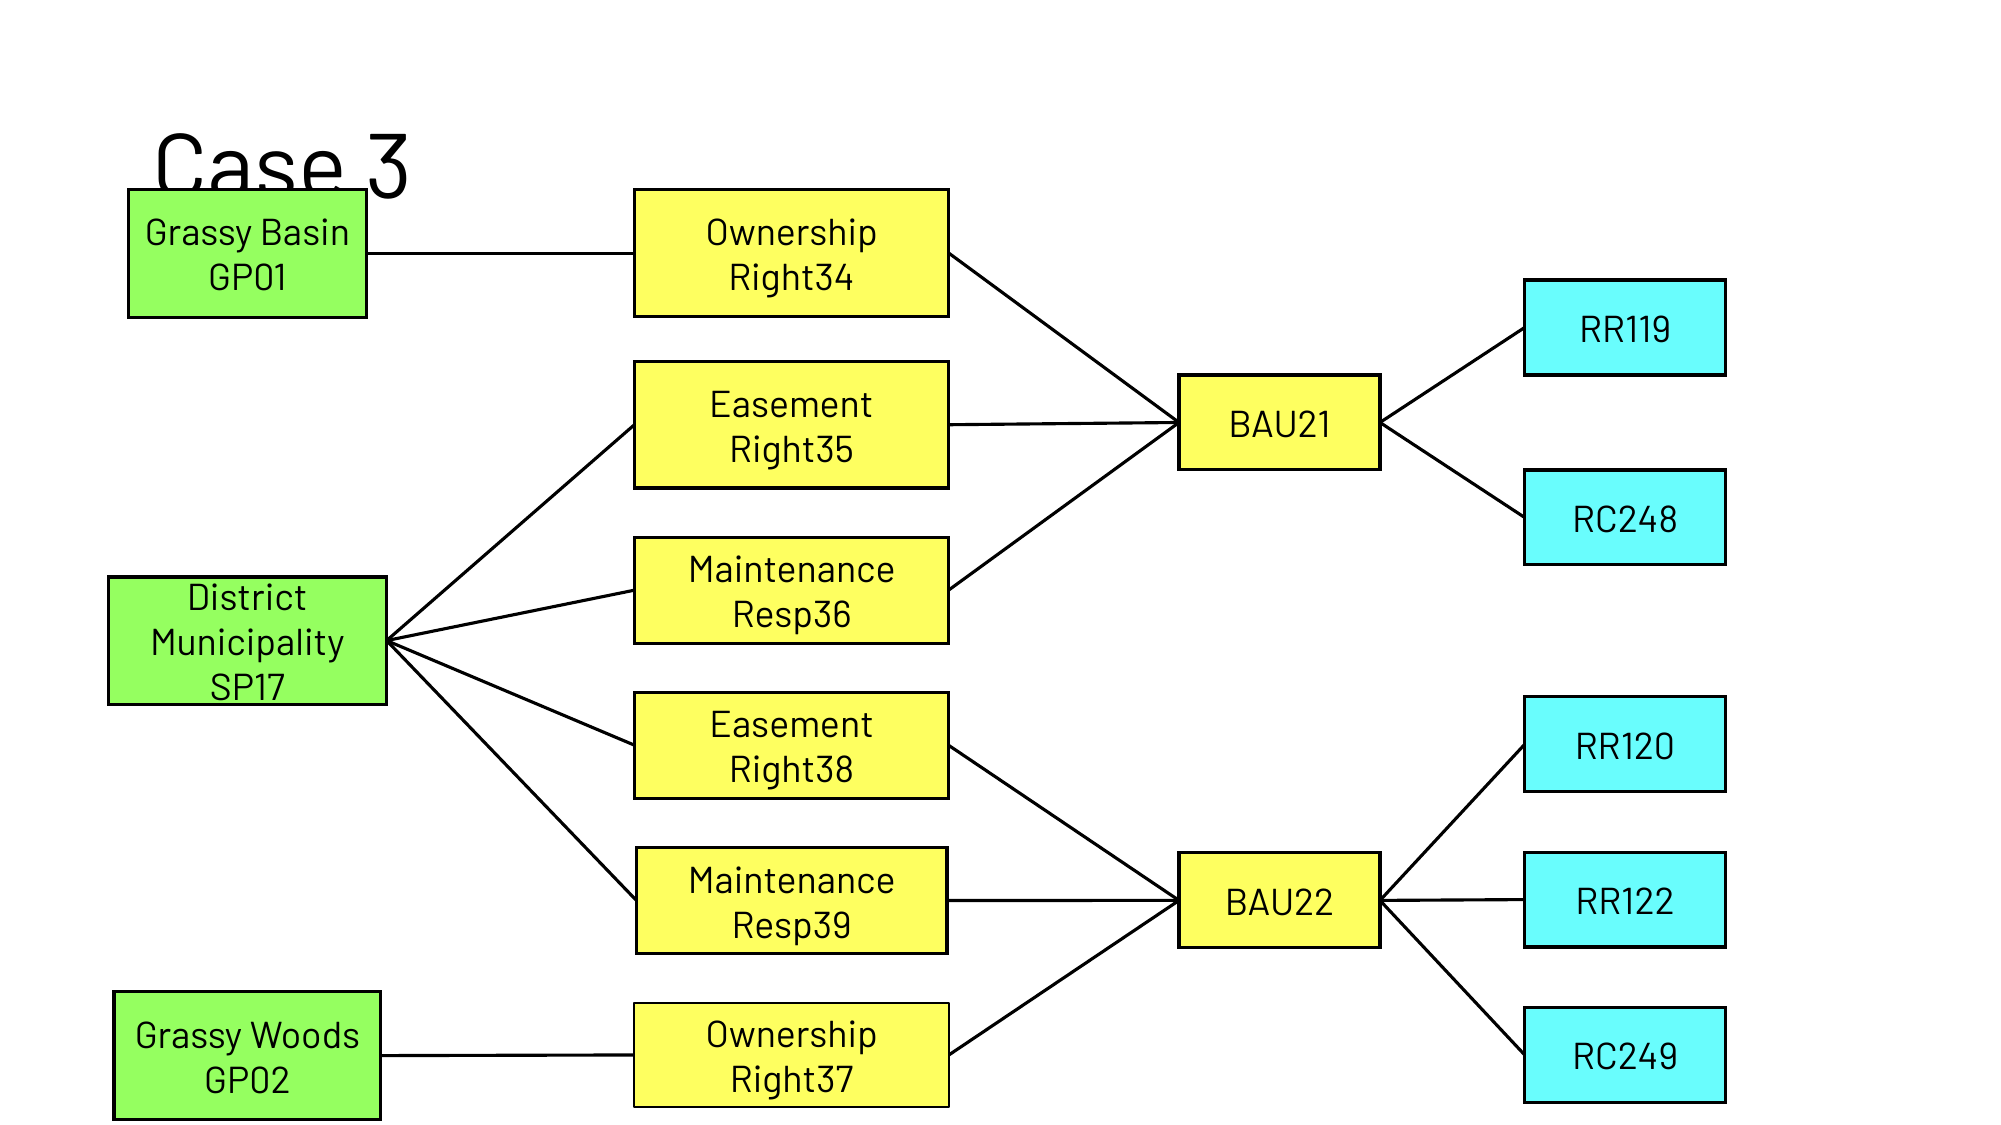

# Case 3
Grassy Basin GP01
Ownership Right34
RR119
Easement Right35
BAU21
RC248
Maintenance Resp36
District Municipality SP17
Easement Right38
RR120
Maintenance Resp39
RR122
BAU22
Grassy Woods GP02
Ownership Right37
RC249